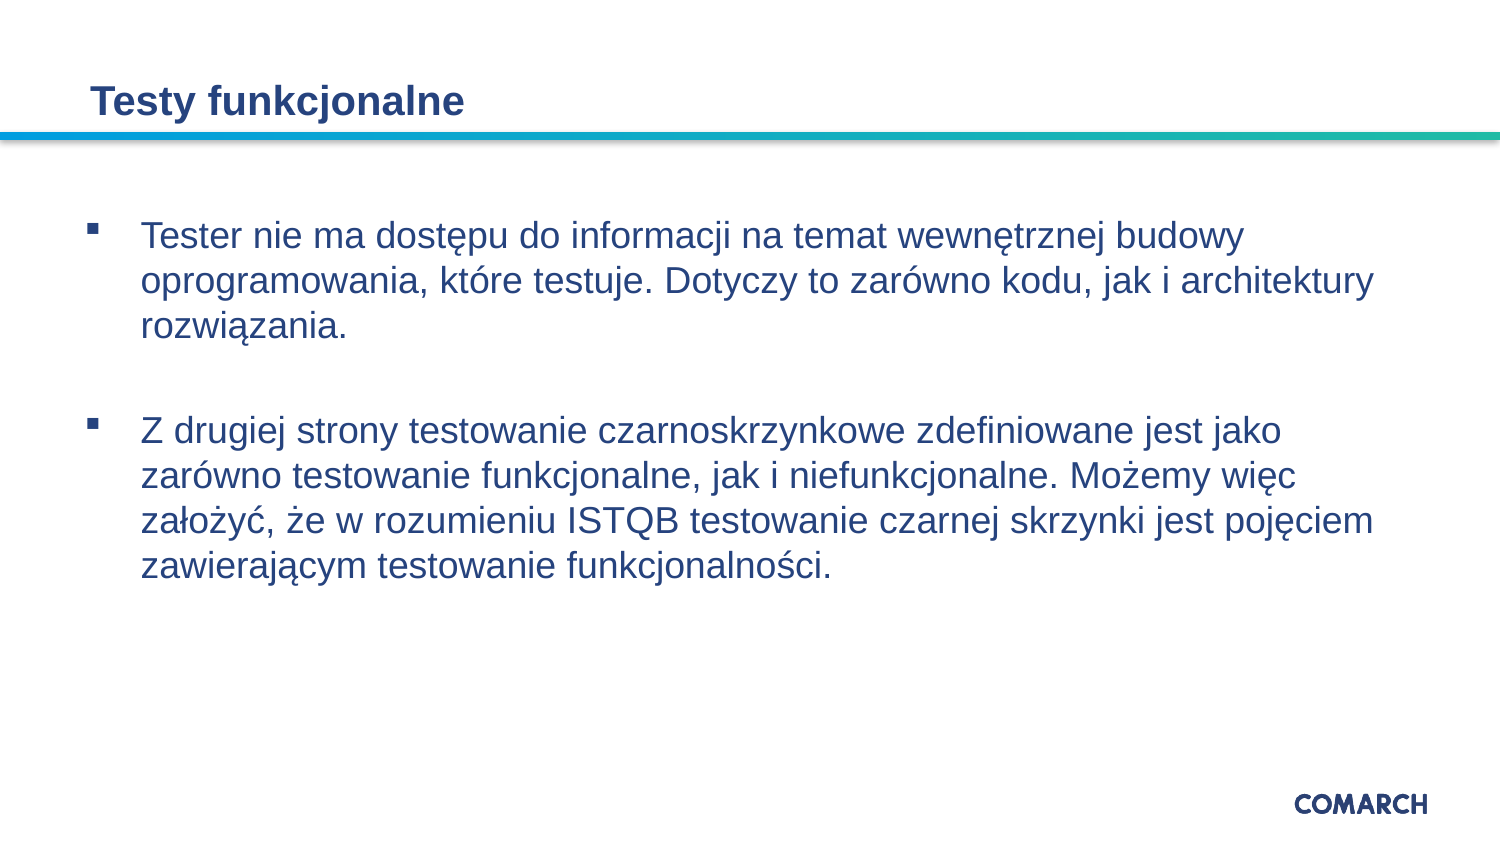

# Testy funkcjonalne
Tester nie ma dostępu do informacji na temat wewnętrznej budowy oprogramowania, które testuje. Dotyczy to zarówno kodu, jak i architektury rozwiązania.

Z drugiej strony testowanie czarnoskrzynkowe zdefiniowane jest jako zarówno testowanie funkcjonalne, jak i niefunkcjonalne. Możemy więc założyć, że w rozumieniu ISTQB testowanie czarnej skrzynki jest pojęciem zawierającym testowanie funkcjonalności.